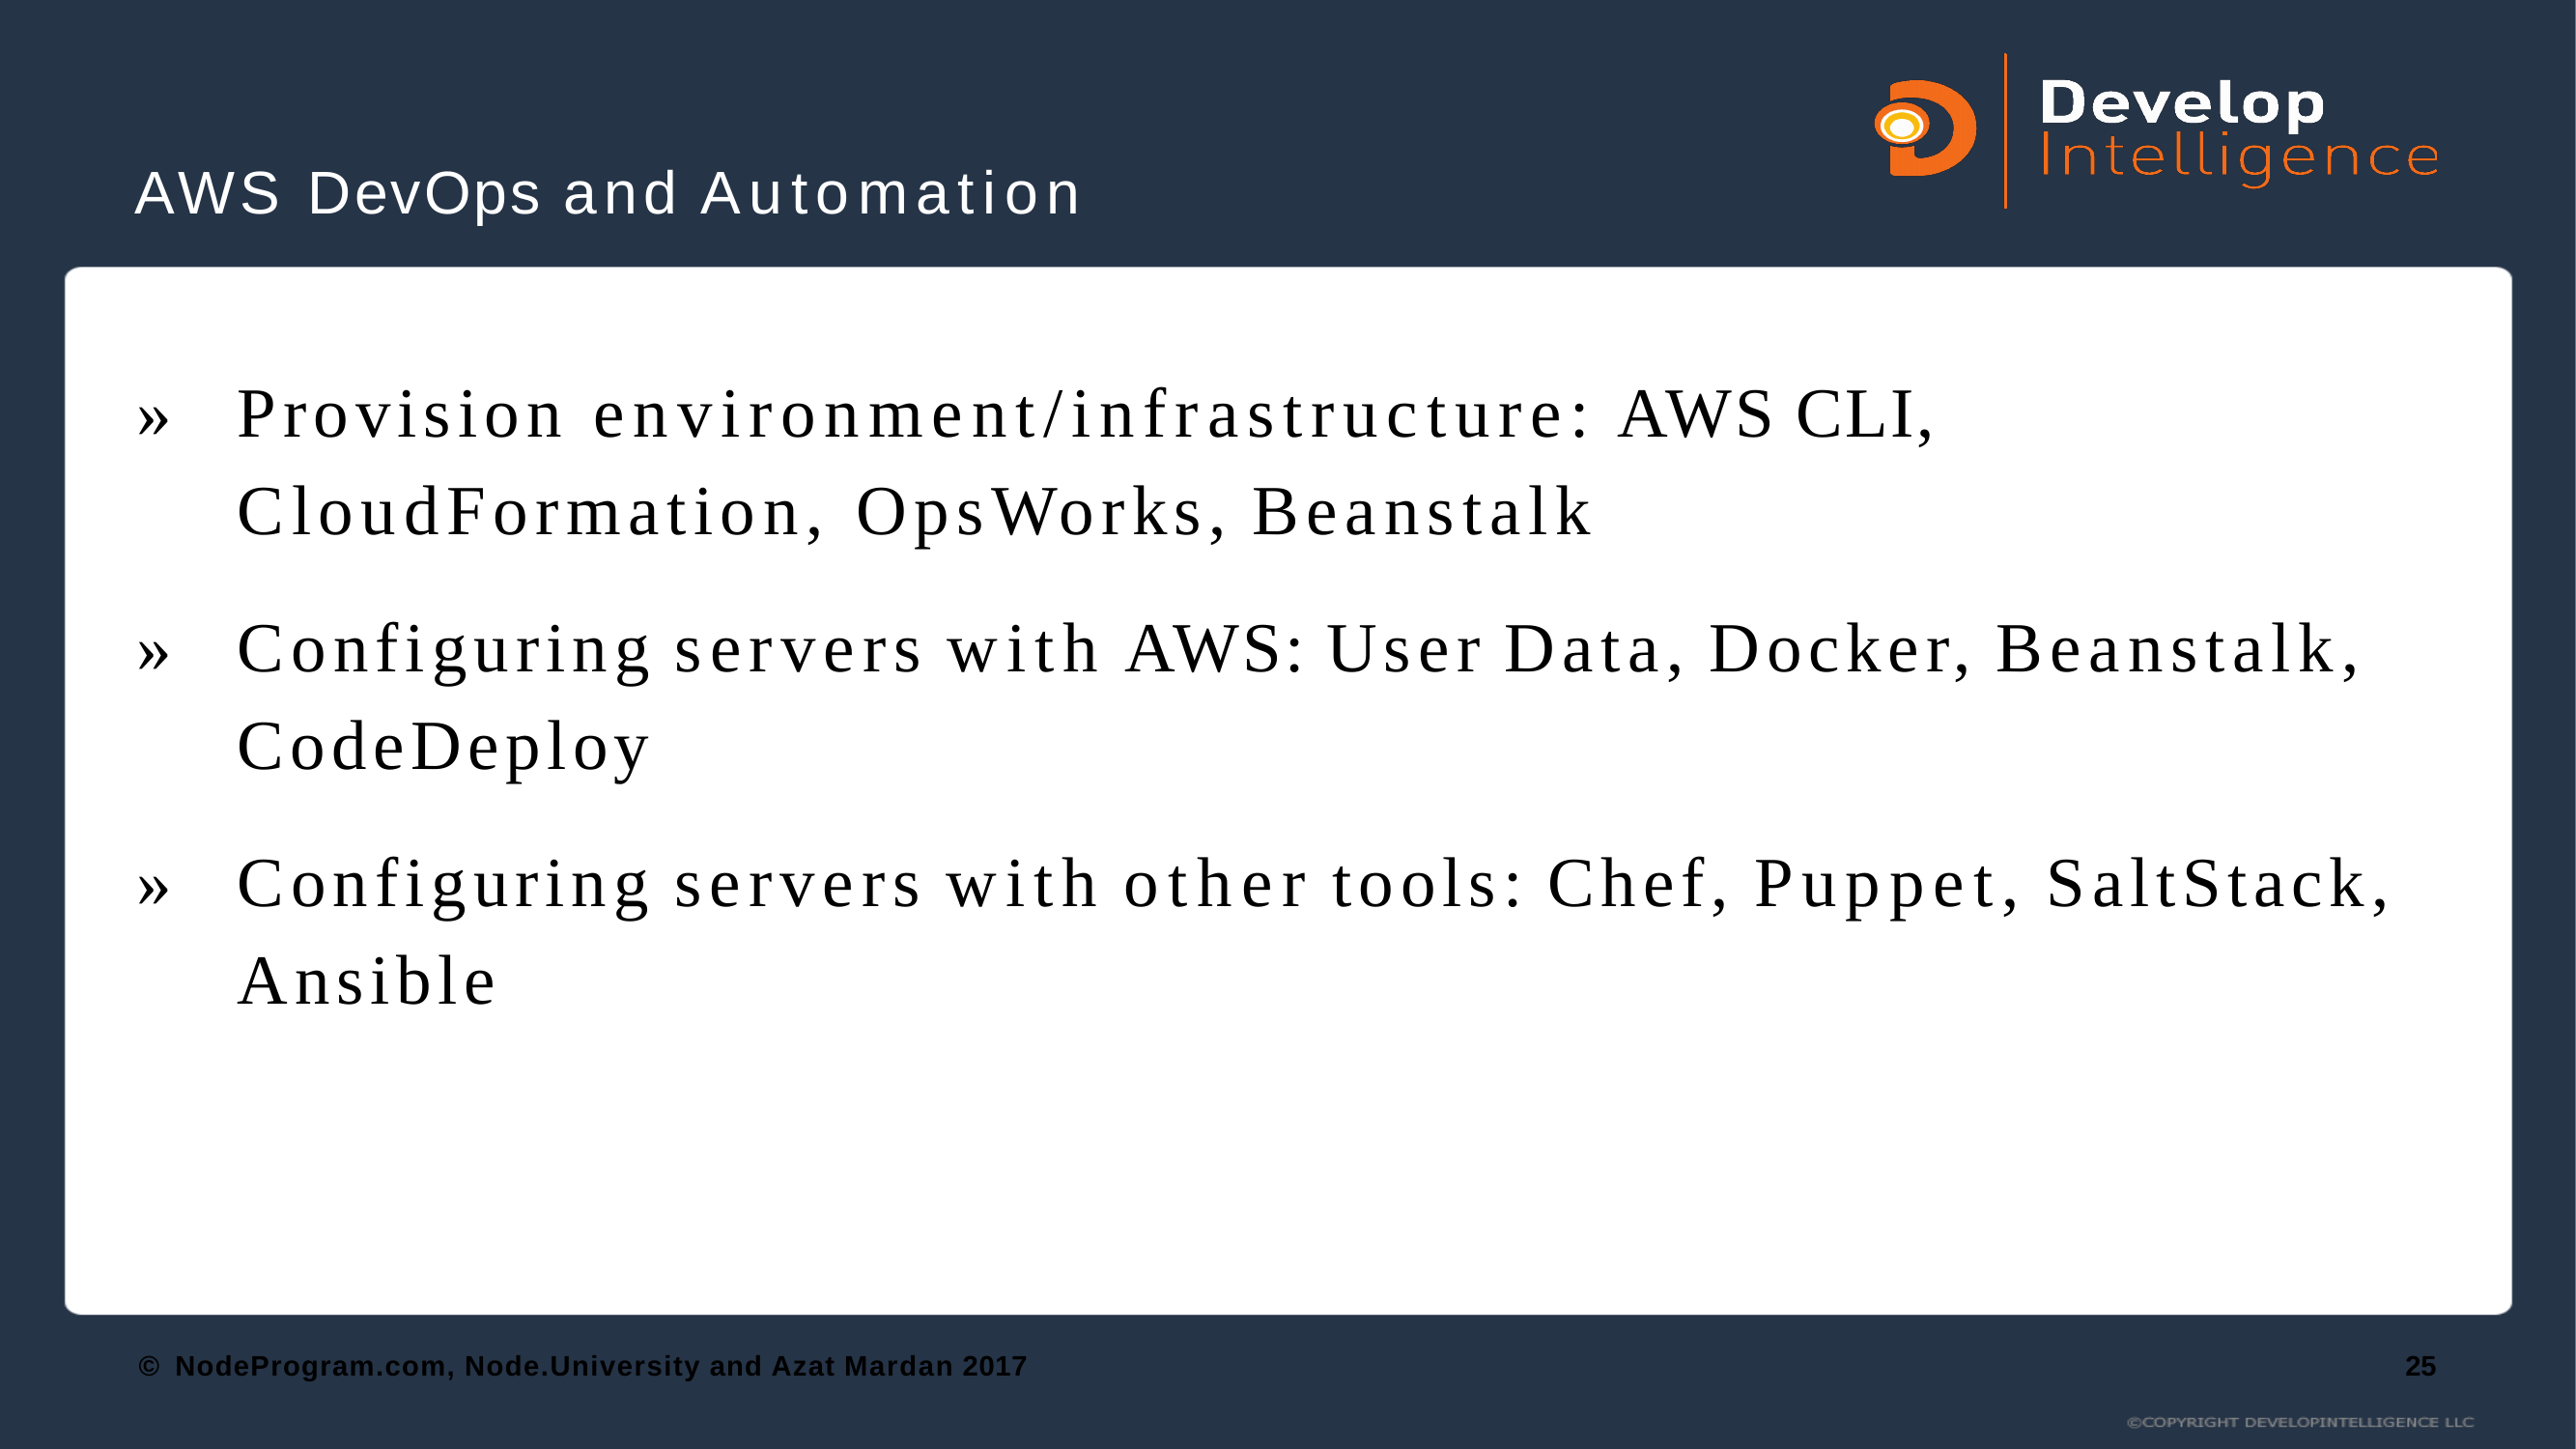

# AWS DevOps and Automation
»	Provision environment/infrastructure: AWS CLI,  CloudFormation, OpsWorks, Beanstalk
»	Configuring servers with AWS: User Data, Docker, Beanstalk,  CodeDeploy
»	Configuring servers with other tools: Chef, Puppet, SaltStack,  Ansible
© NodeProgram.com, Node.University and Azat Mardan 2017
25